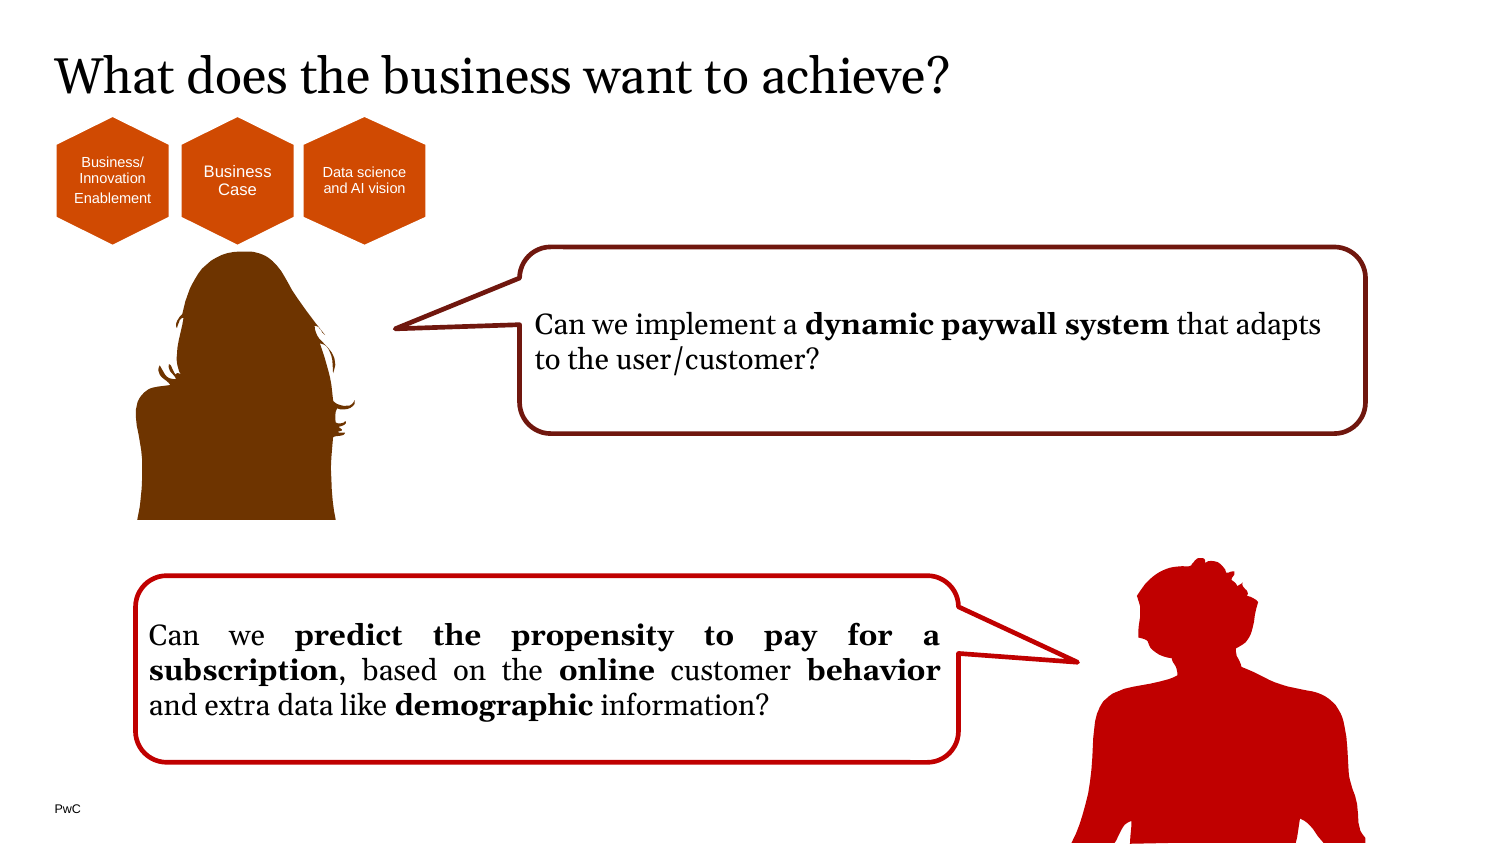

Kun
# What does the business want to achieve?
Business/ Innovation
Enablement
Business Case
Data science and AI vision
Can we implement a dynamic paywall system that adapts to the user/customer?

Kun

Can we predict the propensity to pay for a subscription, based on the online customer behavior and extra data like demographic information?